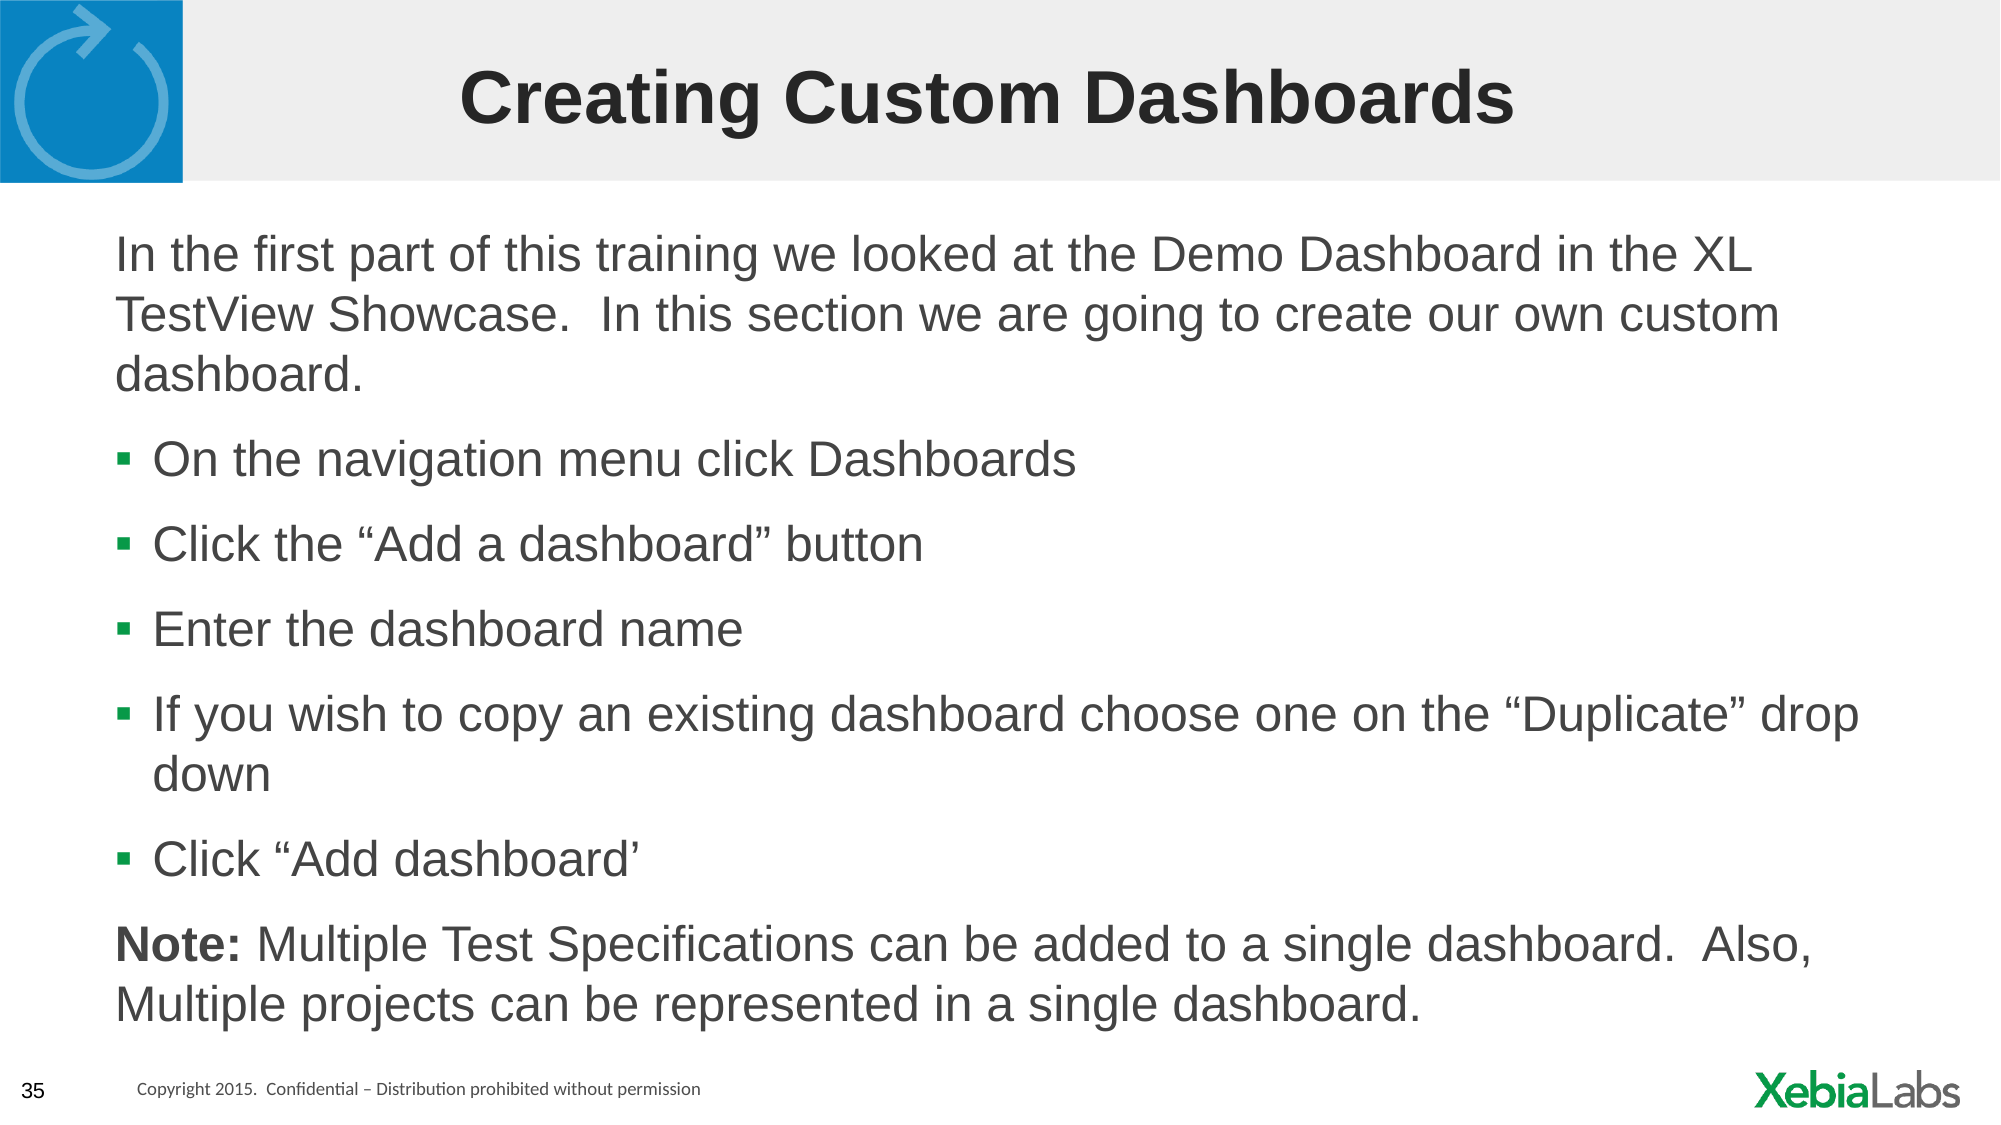

# Creating Custom Dashboards
In the first part of this training we looked at the Demo Dashboard in the XL TestView Showcase.  In this section we are going to create our own custom dashboard.
On the navigation menu click Dashboards
Click the “Add a dashboard” button
Enter the dashboard name
If you wish to copy an existing dashboard choose one on the “Duplicate” drop down
Click “Add dashboard’
Note: Multiple Test Specifications can be added to a single dashboard.  Also, Multiple projects can be represented in a single dashboard.